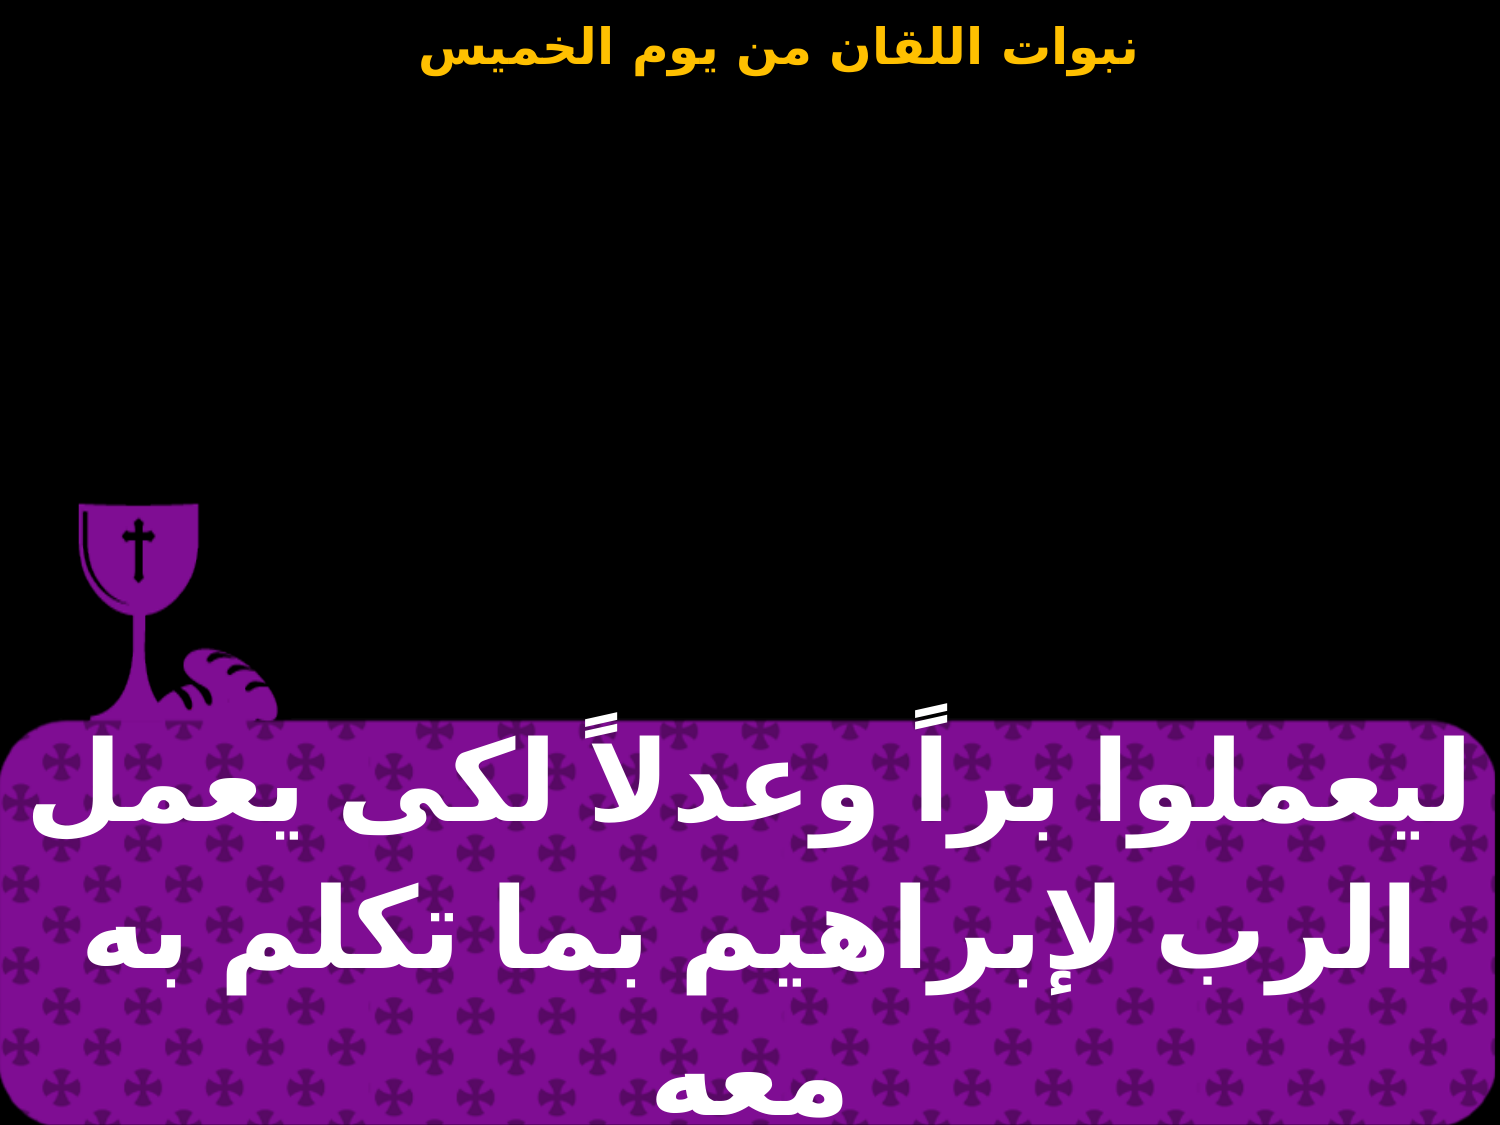

| ليعملوا براً وعدلاً لكى يعمل الرب لإبراهيم بما تكلم به معه |
| --- |